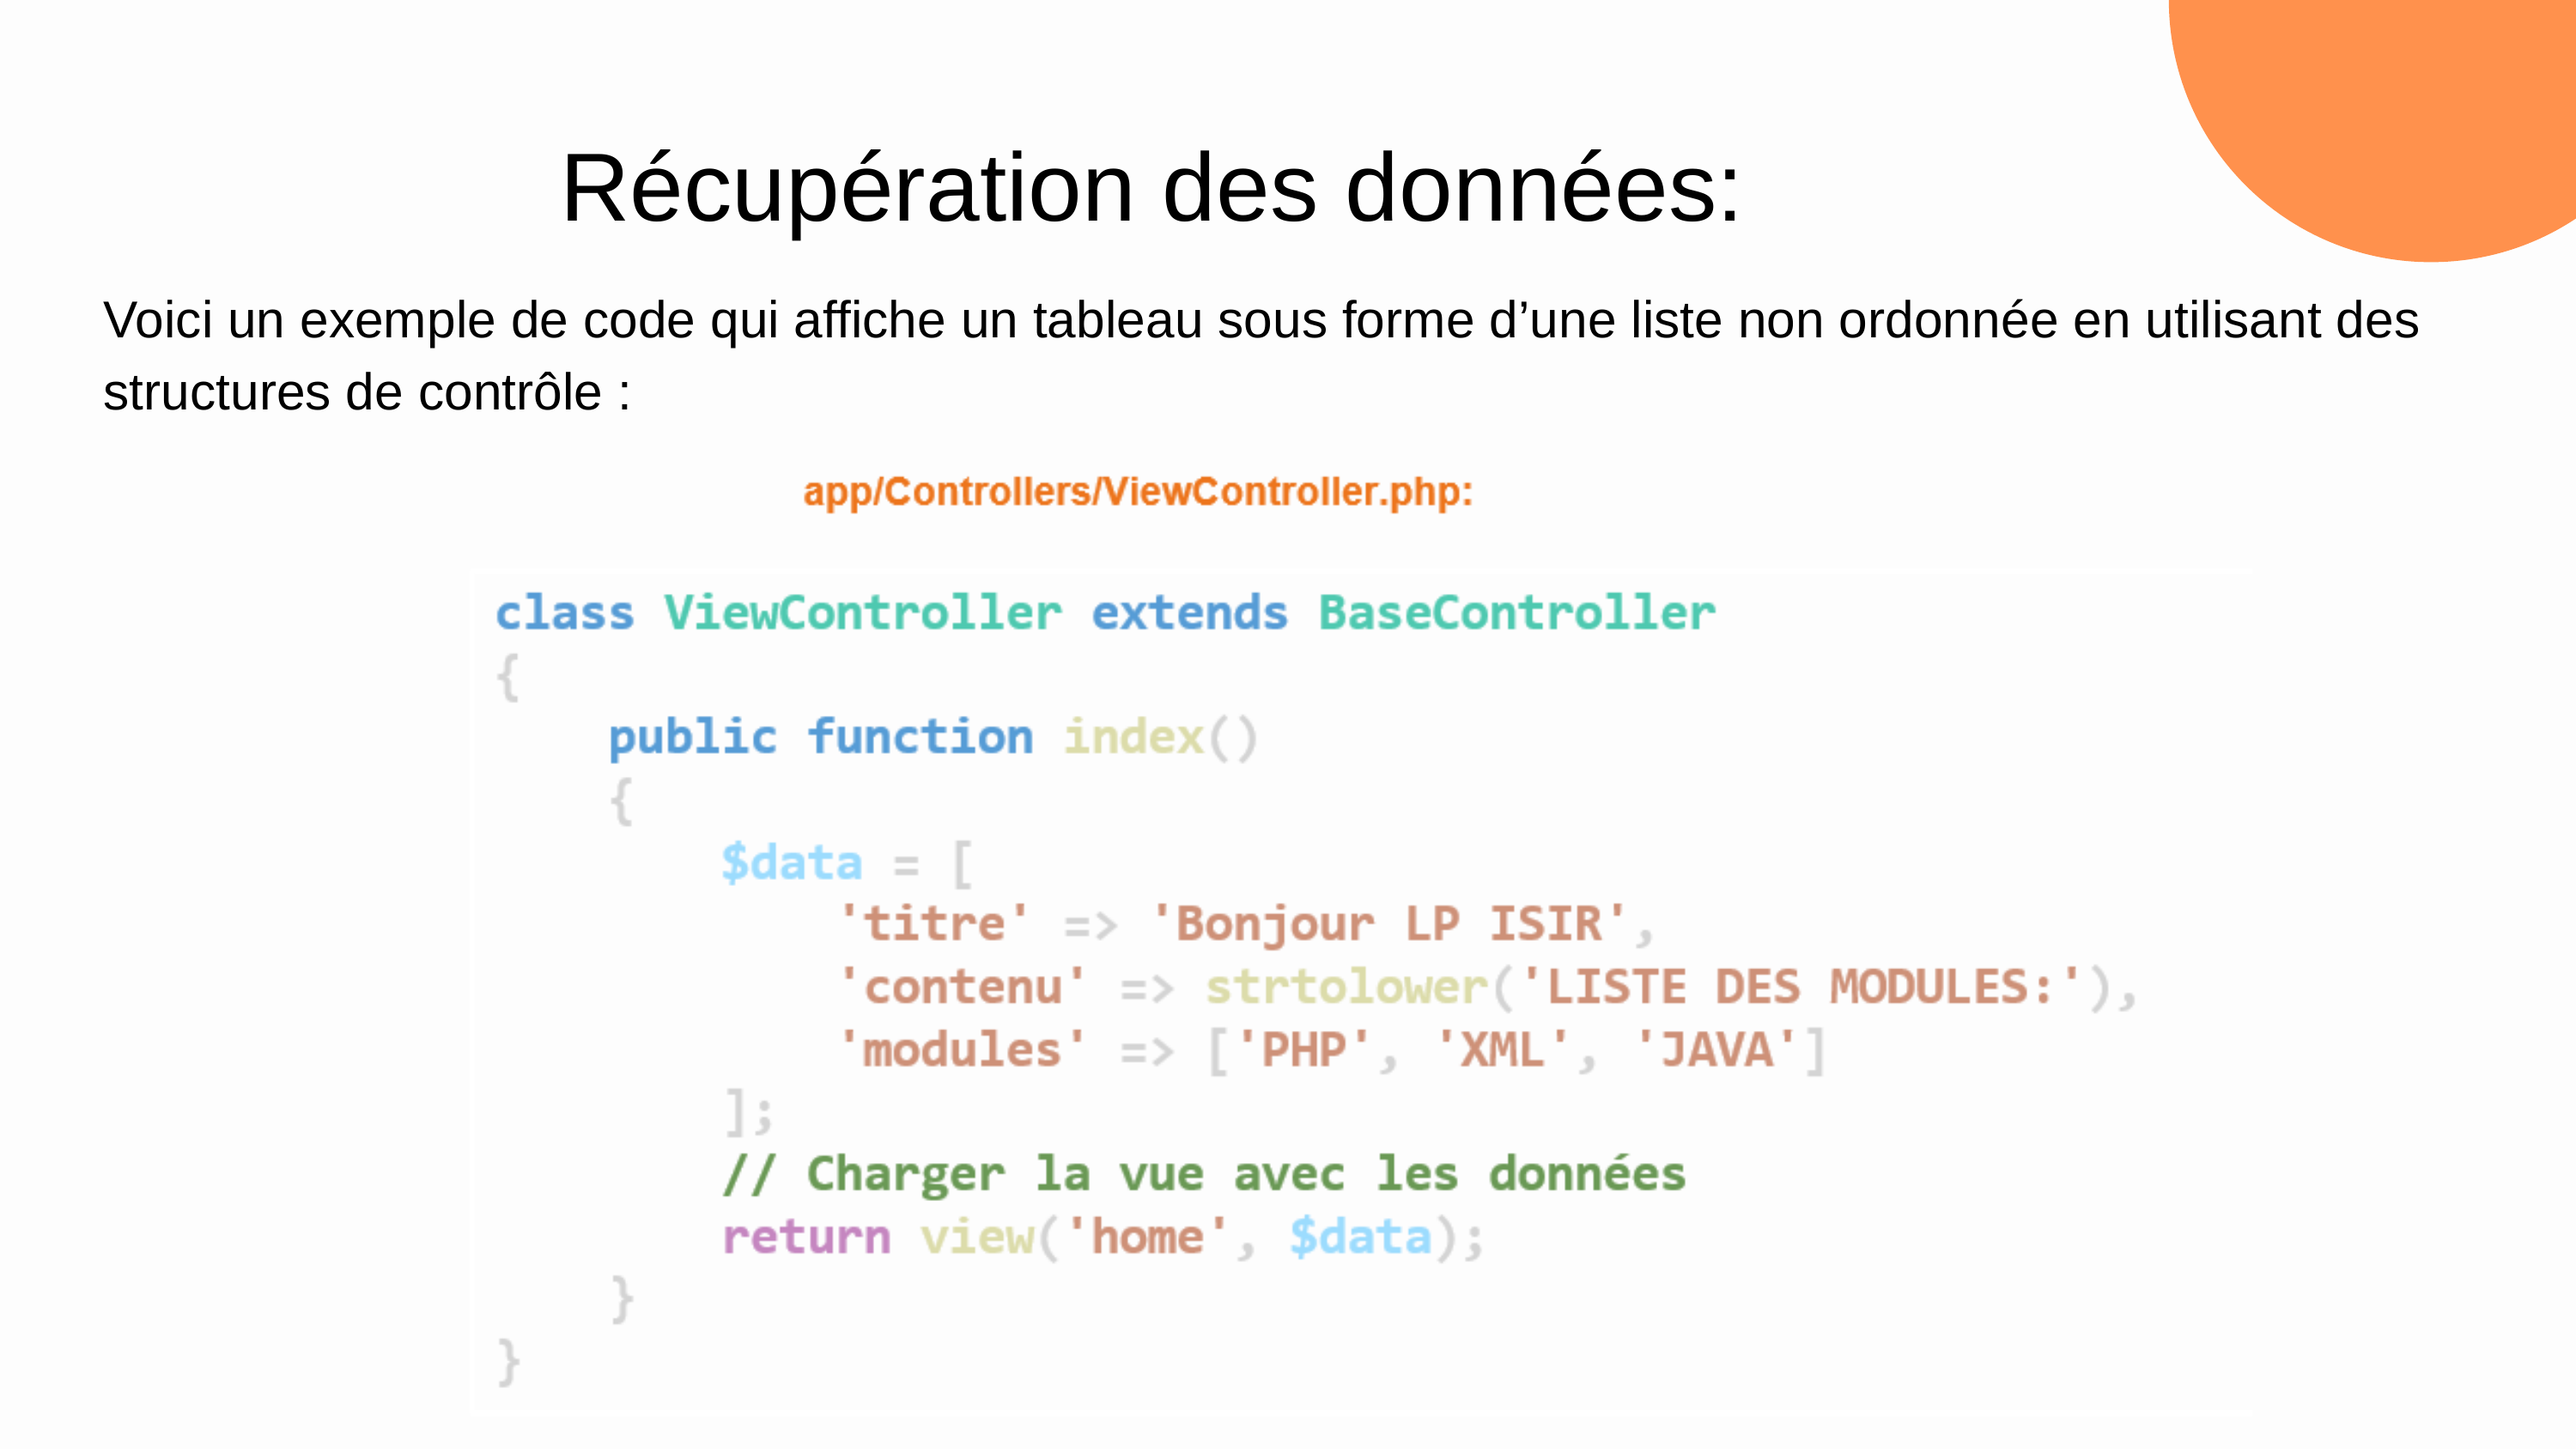

Récupération des données:
Voici un exemple de code qui affiche un tableau sous forme d’une liste non ordonnée en utilisant des structures de contrôle :